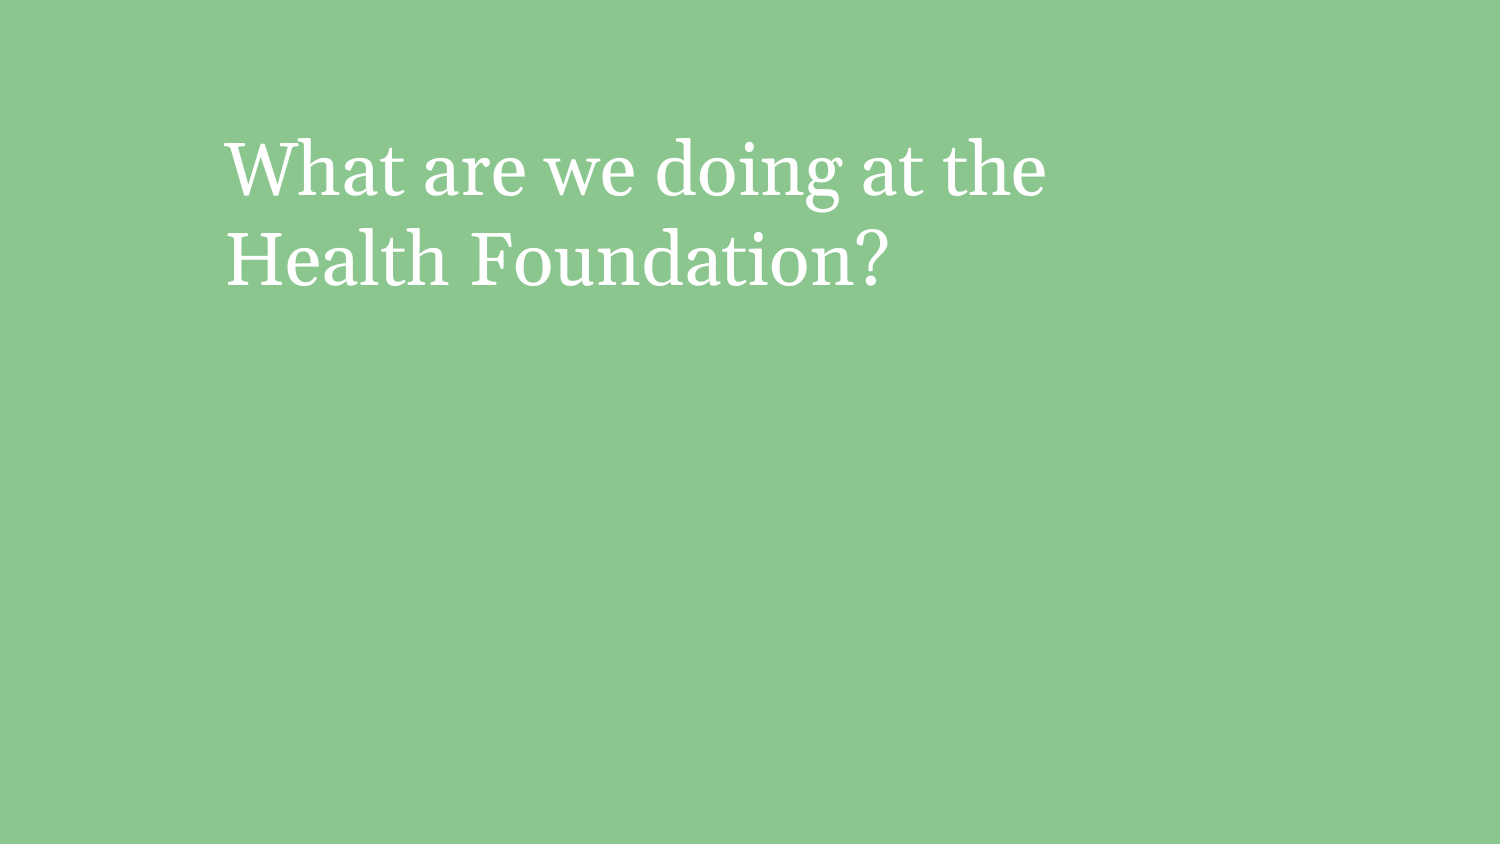

# What are we doing at the Health Foundation?